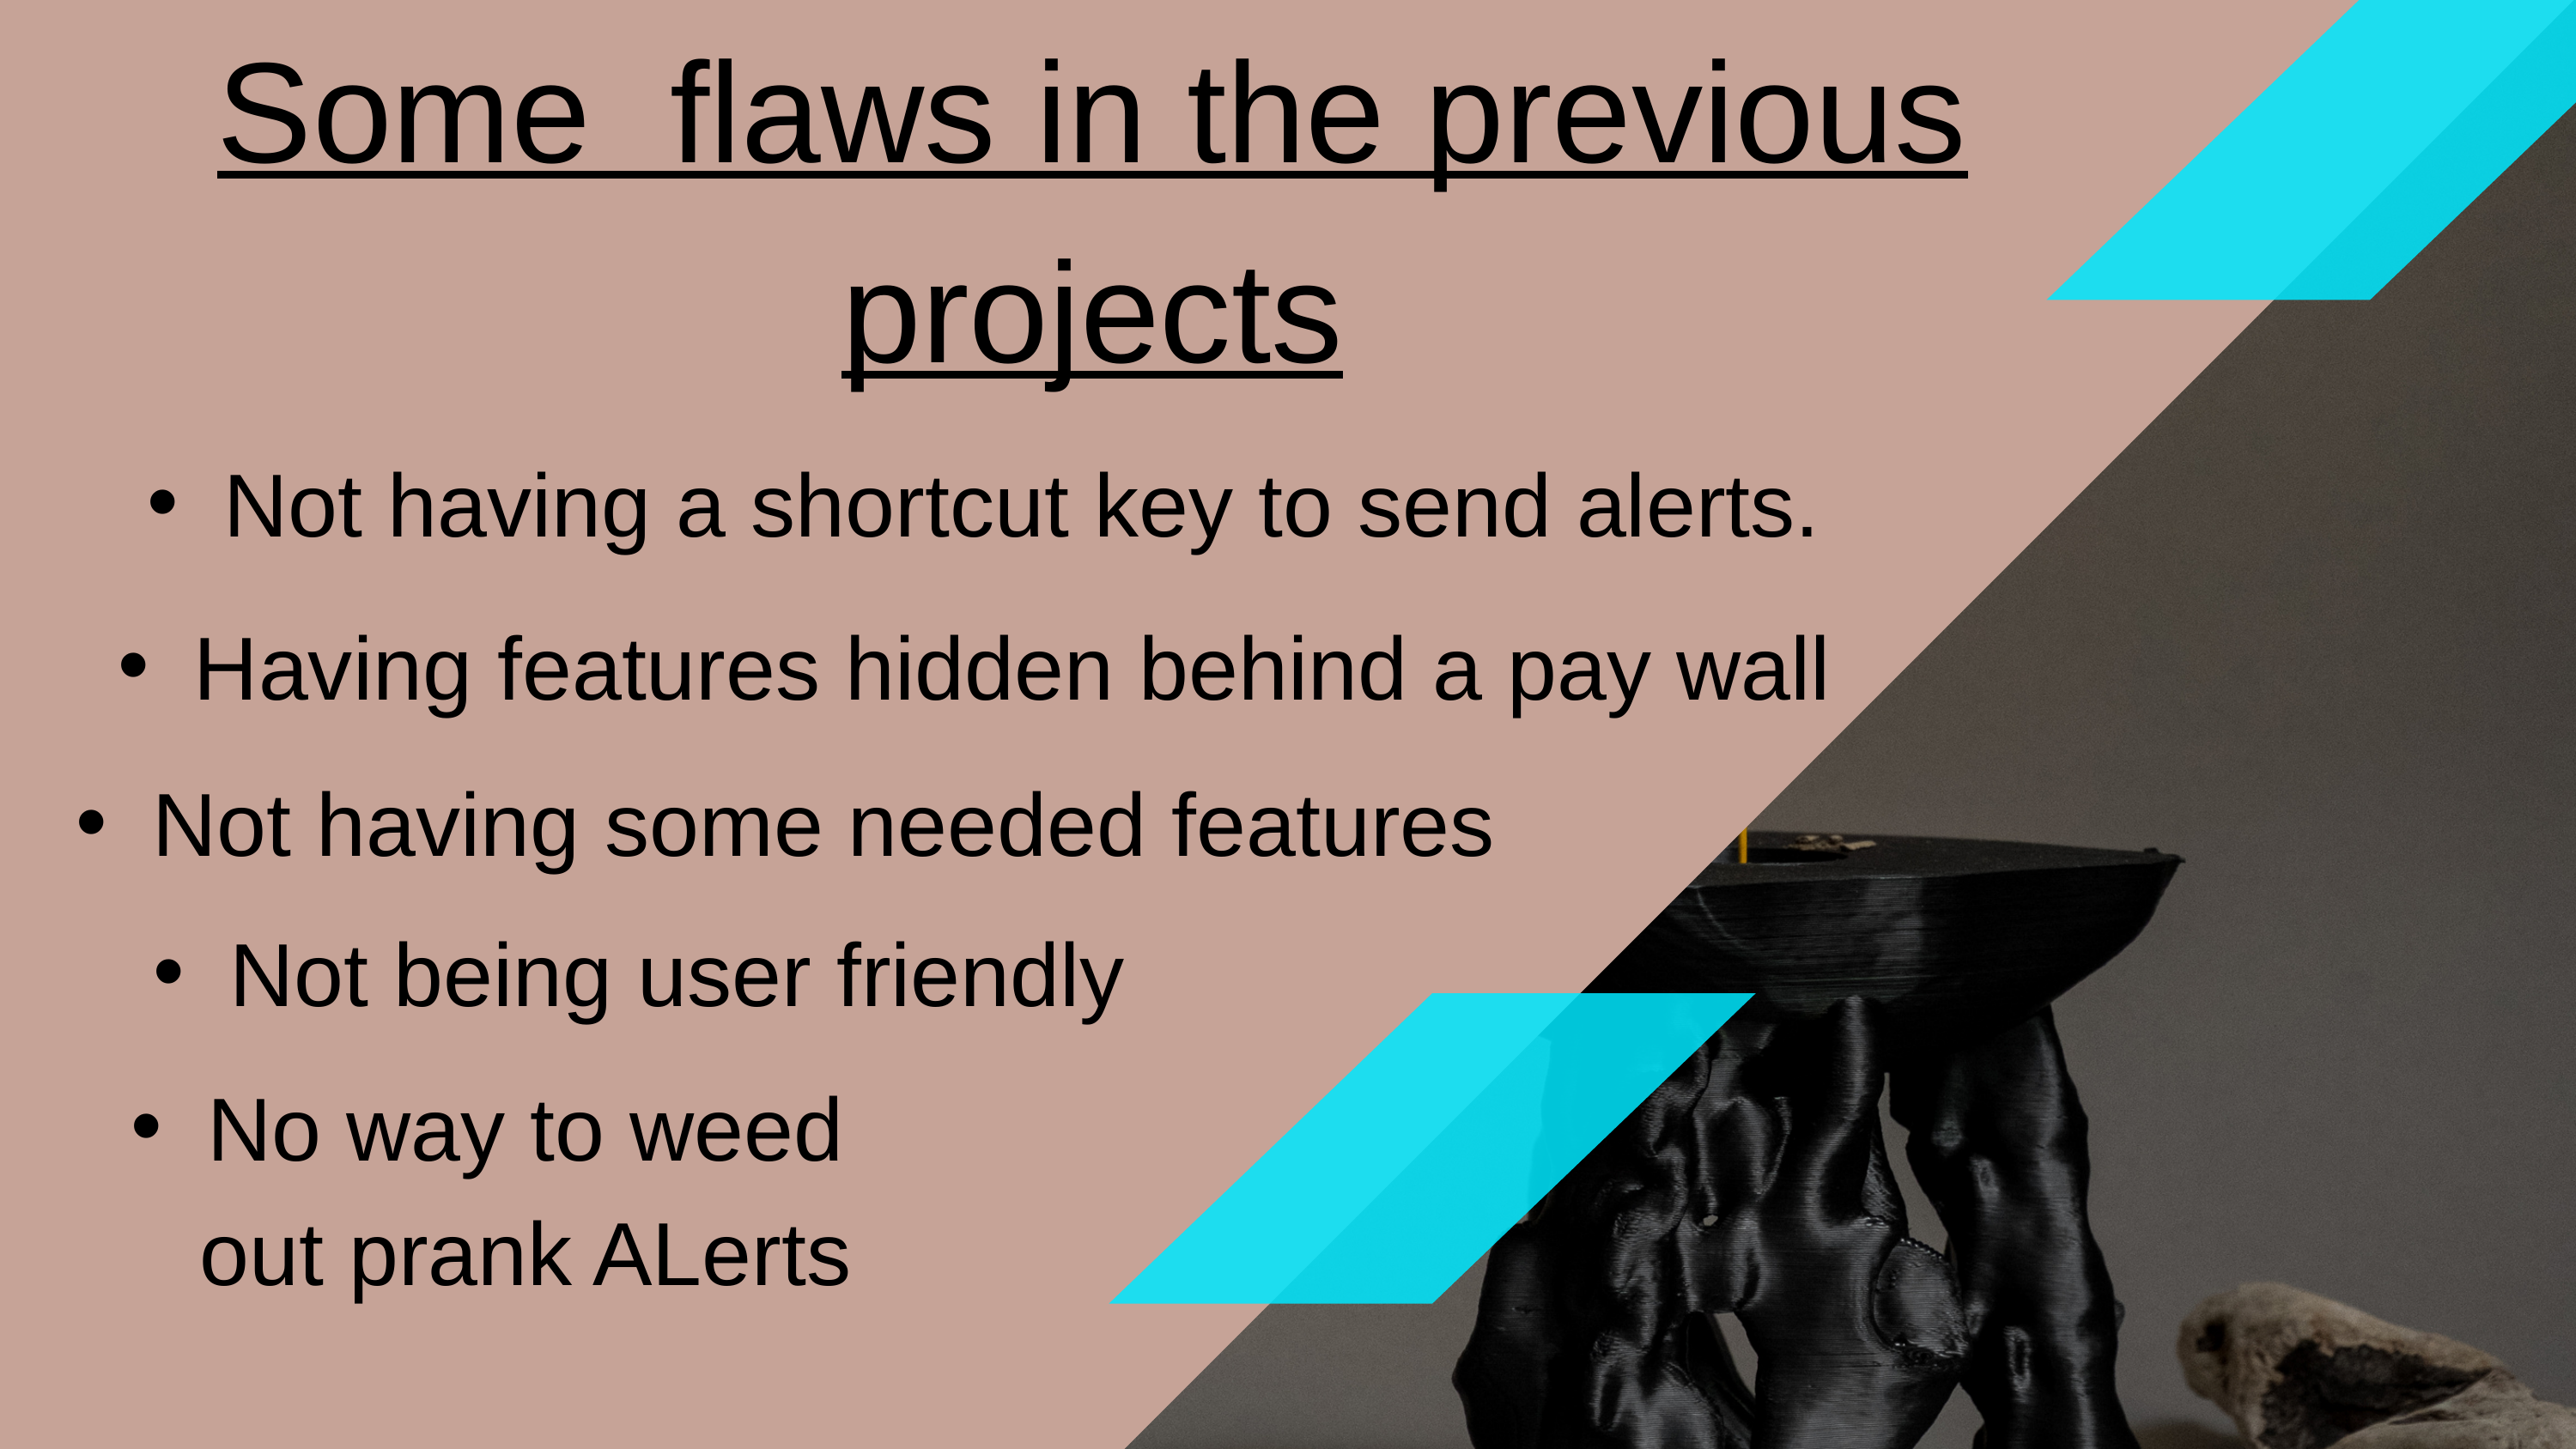

Some  flaws in the previous projects
Not having a shortcut key to send alerts.
Having features hidden behind a pay wall
Not having some needed features
Not being user friendly

No way to weed out prank ALerts